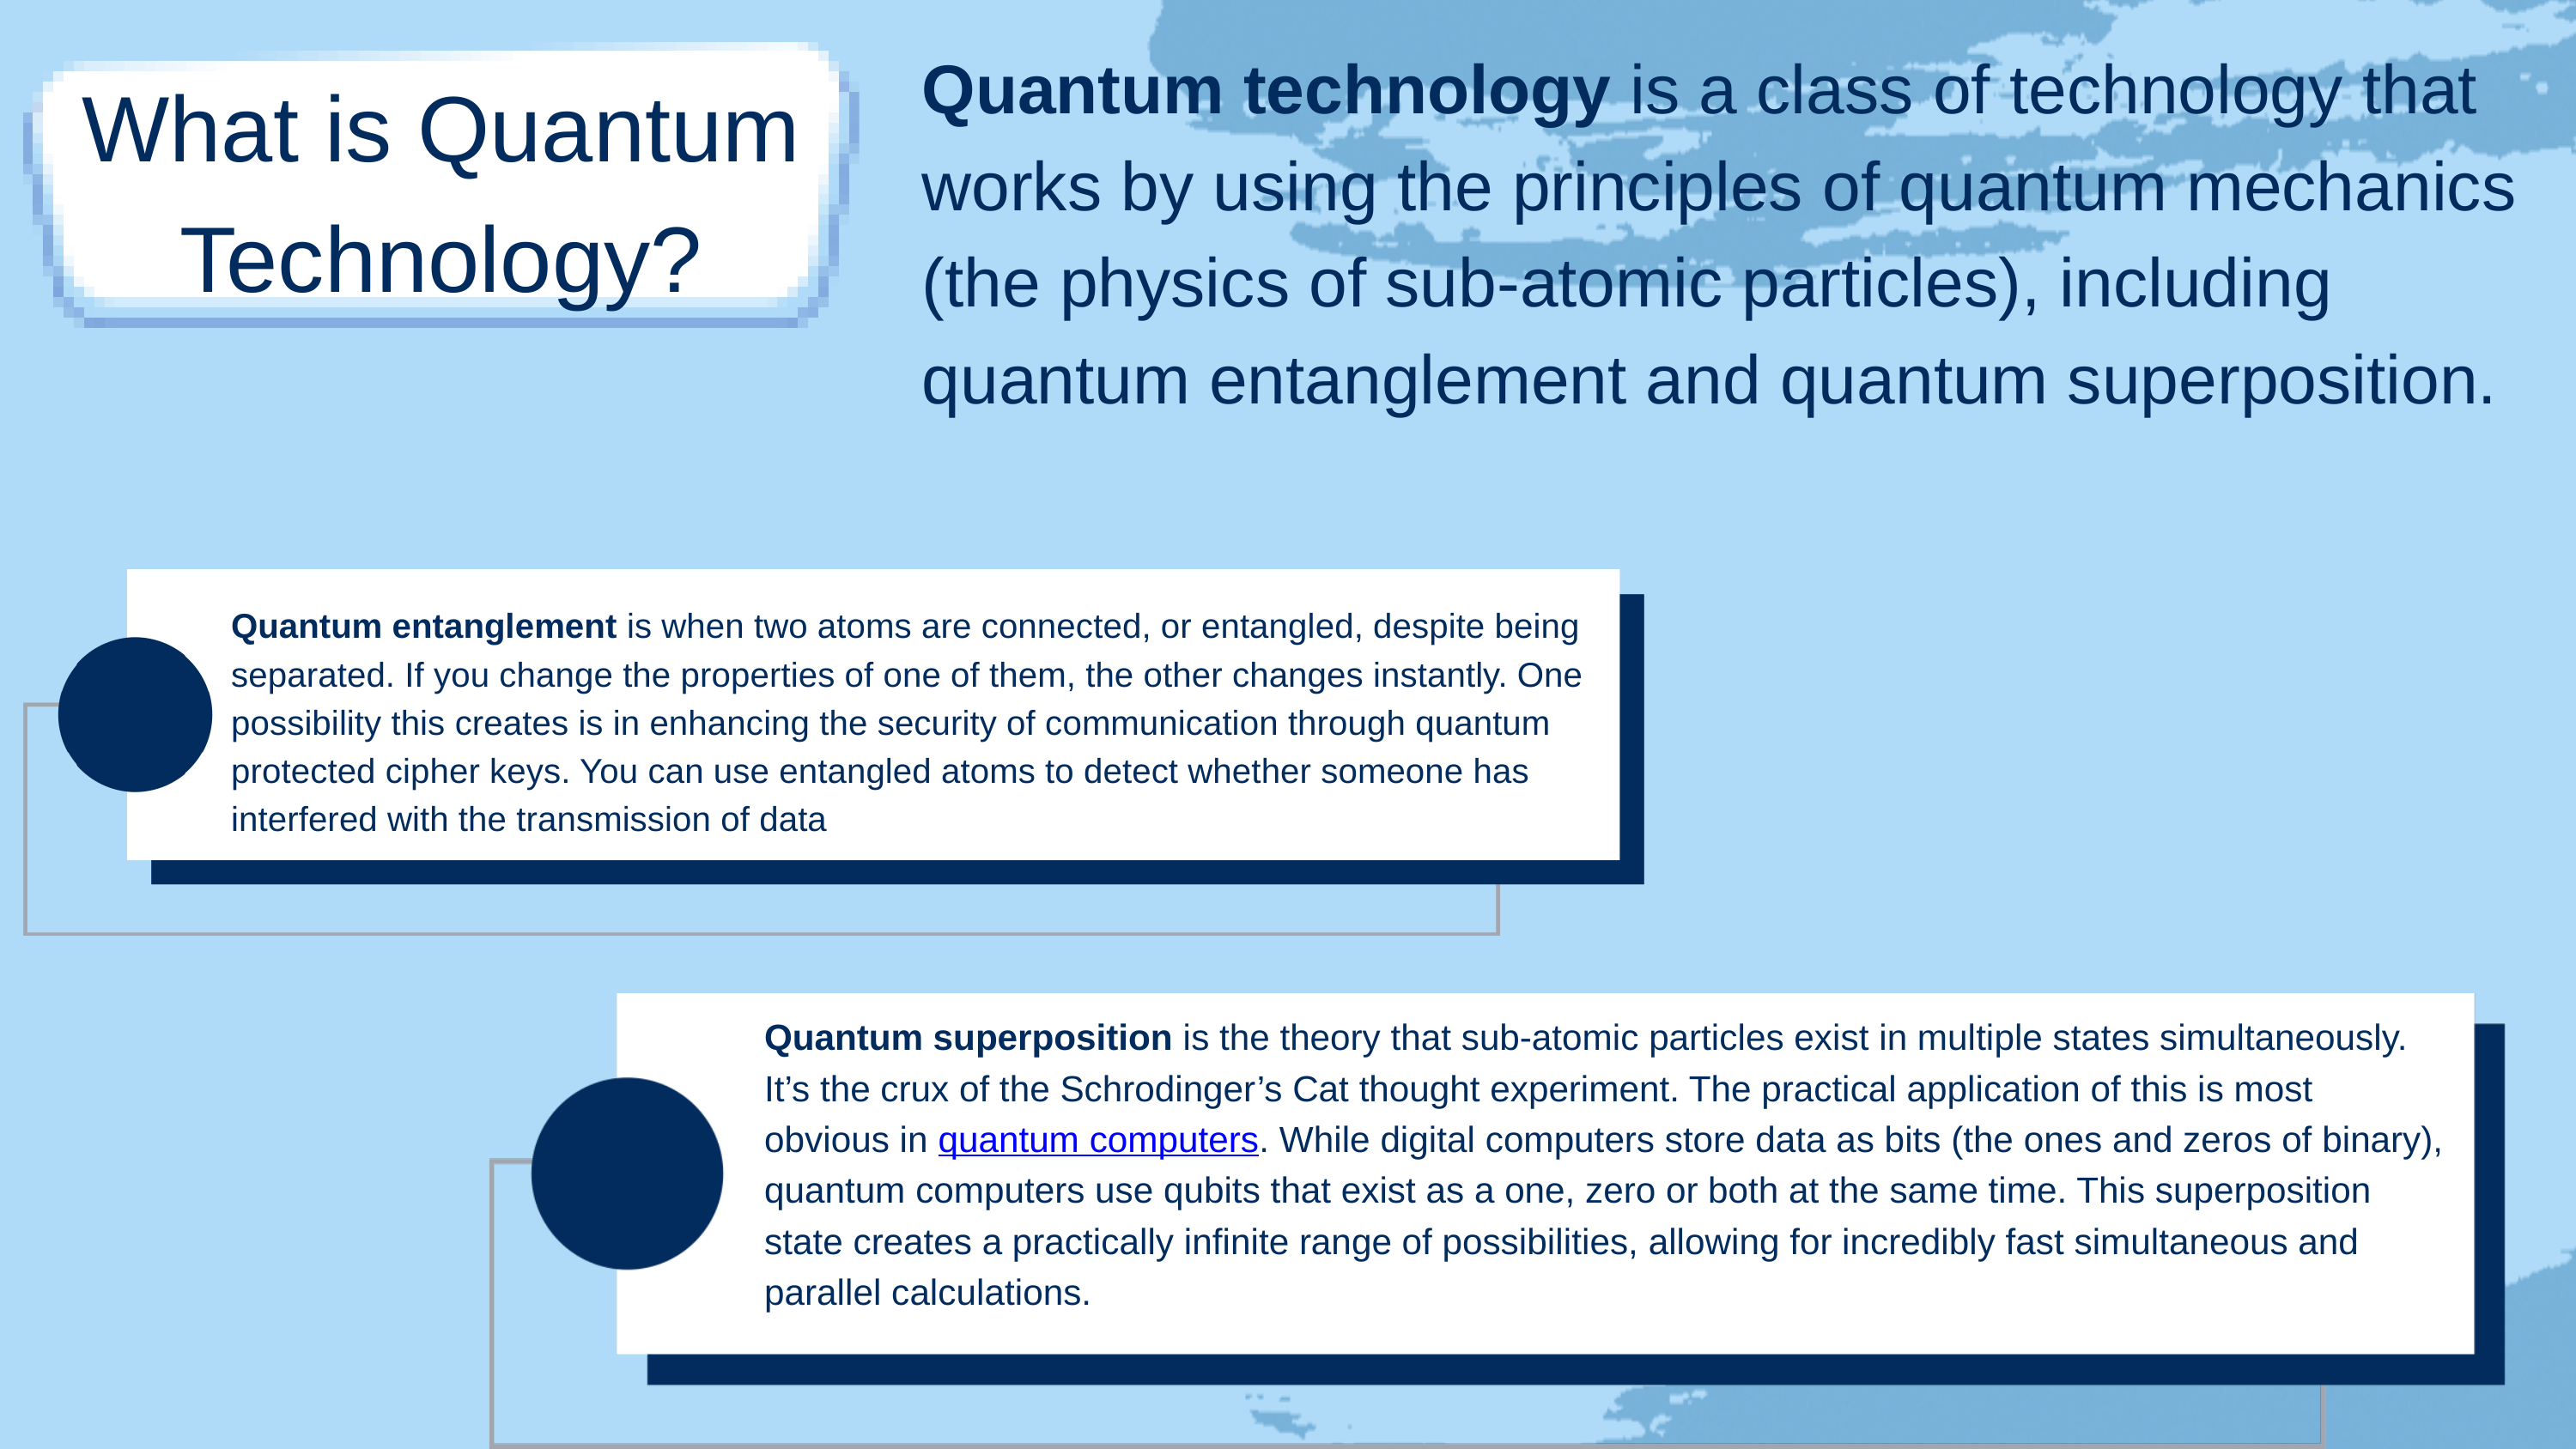

Quantum technology is a class of technology that works by using the principles of quantum mechanics (the physics of sub-atomic particles), including quantum entanglement and quantum superposition.

What is Quantum Technology?

Quantum entanglement is when two atoms are connected, or entangled, despite being separated. If you change the properties of one of them, the other changes instantly. One possibility this creates is in enhancing the security of communication through quantum protected cipher keys. You can use entangled atoms to detect whether someone has interfered with the transmission of data

Quantum superposition is the theory that sub-atomic particles exist in multiple states simultaneously. It’s the crux of the Schrodinger’s Cat thought experiment. The practical application of this is most obvious in quantum computers. While digital computers store data as bits (the ones and zeros of binary), quantum computers use qubits that exist as a one, zero or both at the same time. This superposition state creates a practically infinite range of possibilities, allowing for incredibly fast simultaneous and parallel calculations.